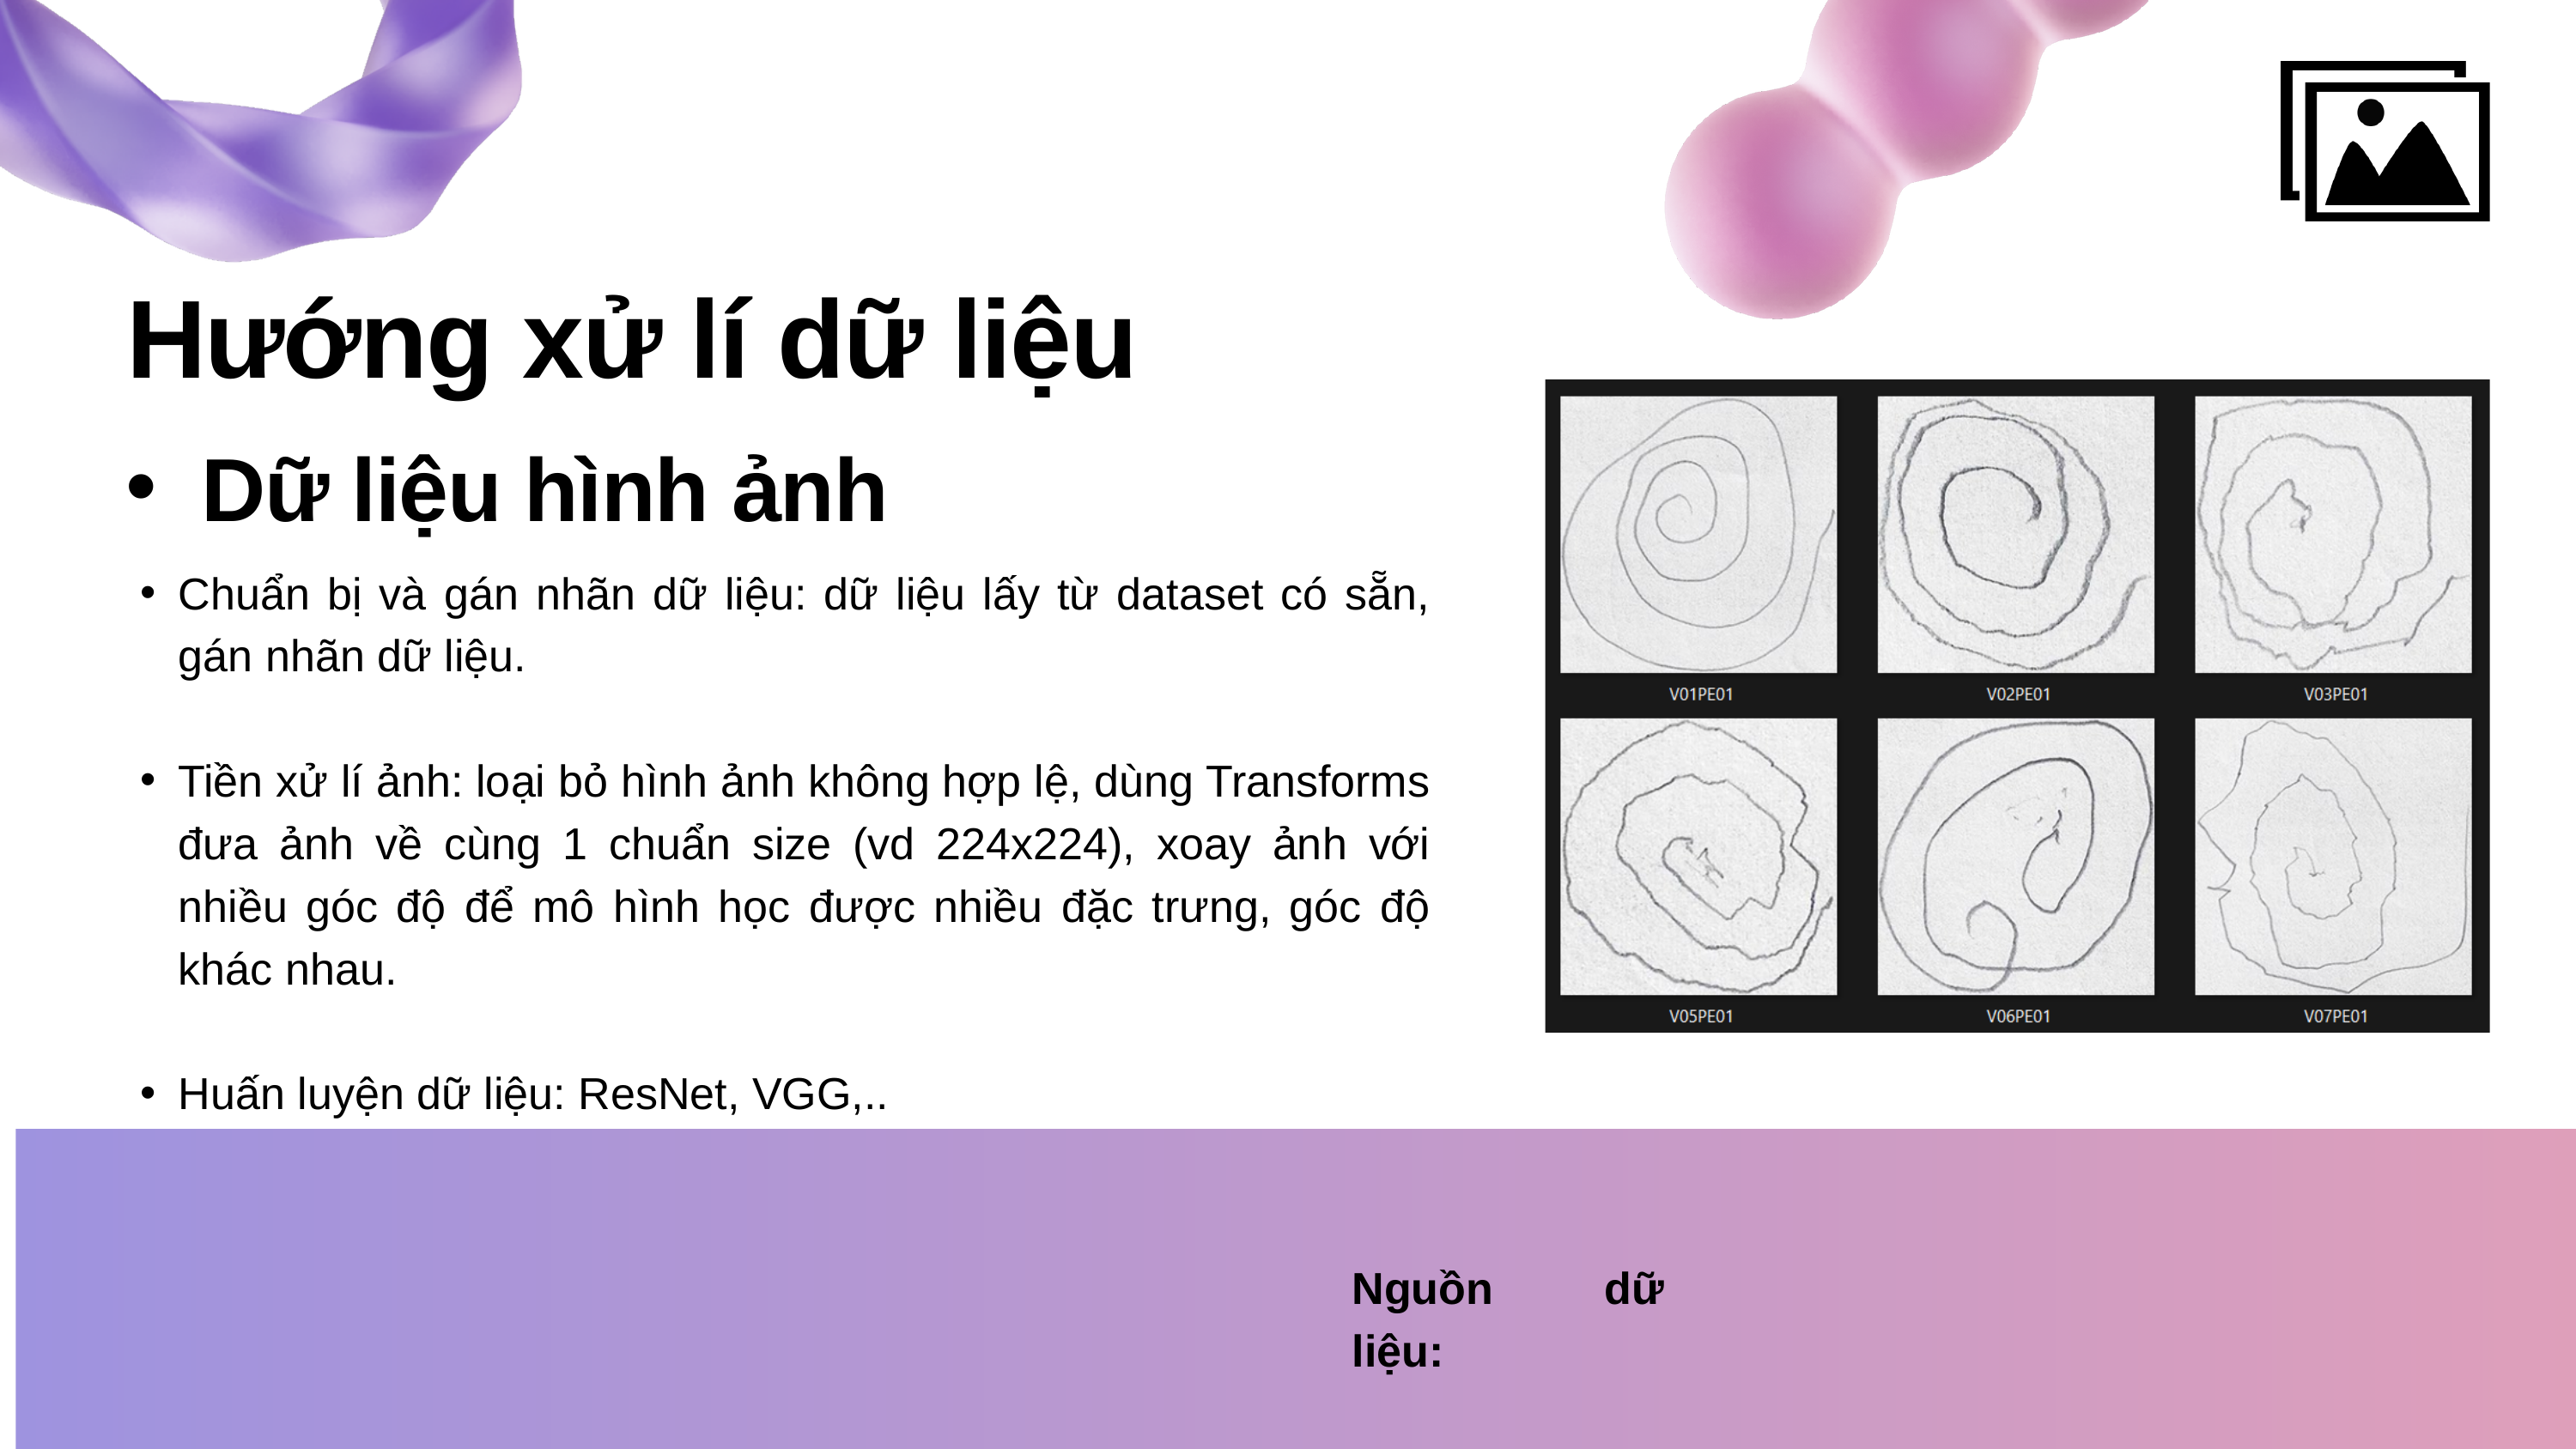

Hướng xử lí dữ liệu

Dữ liệu hình ảnh
Chuẩn bị và gán nhãn dữ liệu: dữ liệu lấy từ dataset có sẵn, gán nhãn dữ liệu.

Tiền xử lí ảnh: loại bỏ hình ảnh không hợp lệ, dùng Transforms đưa ảnh về cùng 1 chuẩn size (vd 224x224), xoay ảnh với nhiều góc độ để mô hình học được nhiều đặc trưng, góc độ khác nhau.

Huấn luyện dữ liệu: ResNet, VGG,..

Nguồn dữ liệu: